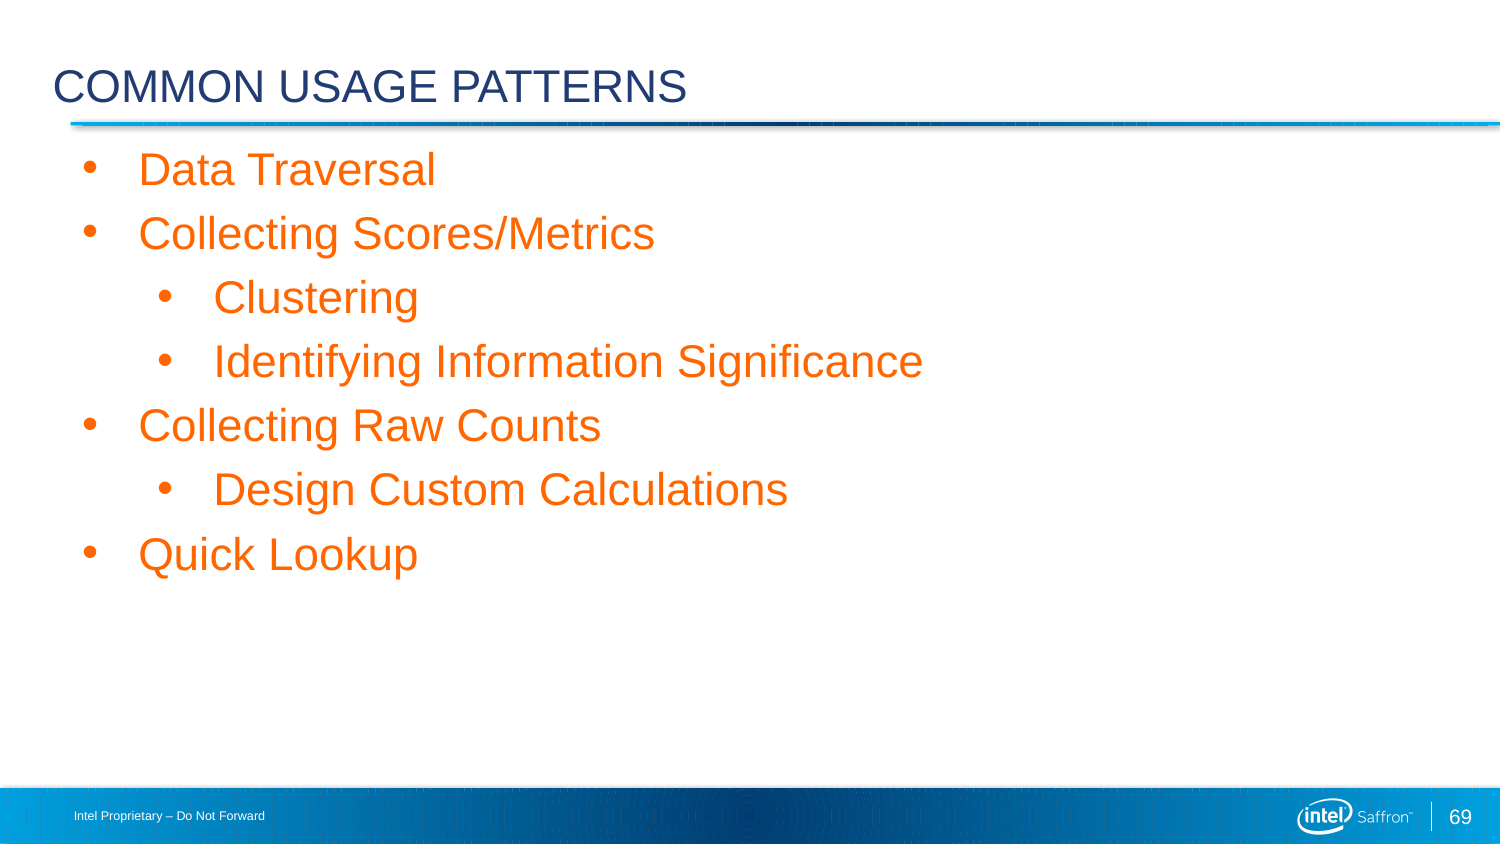

# COMMON USAGE Patterns
Data Traversal
Collecting Scores/Metrics
Clustering
Identifying Information Significance
Collecting Raw Counts
Design Custom Calculations
Quick Lookup